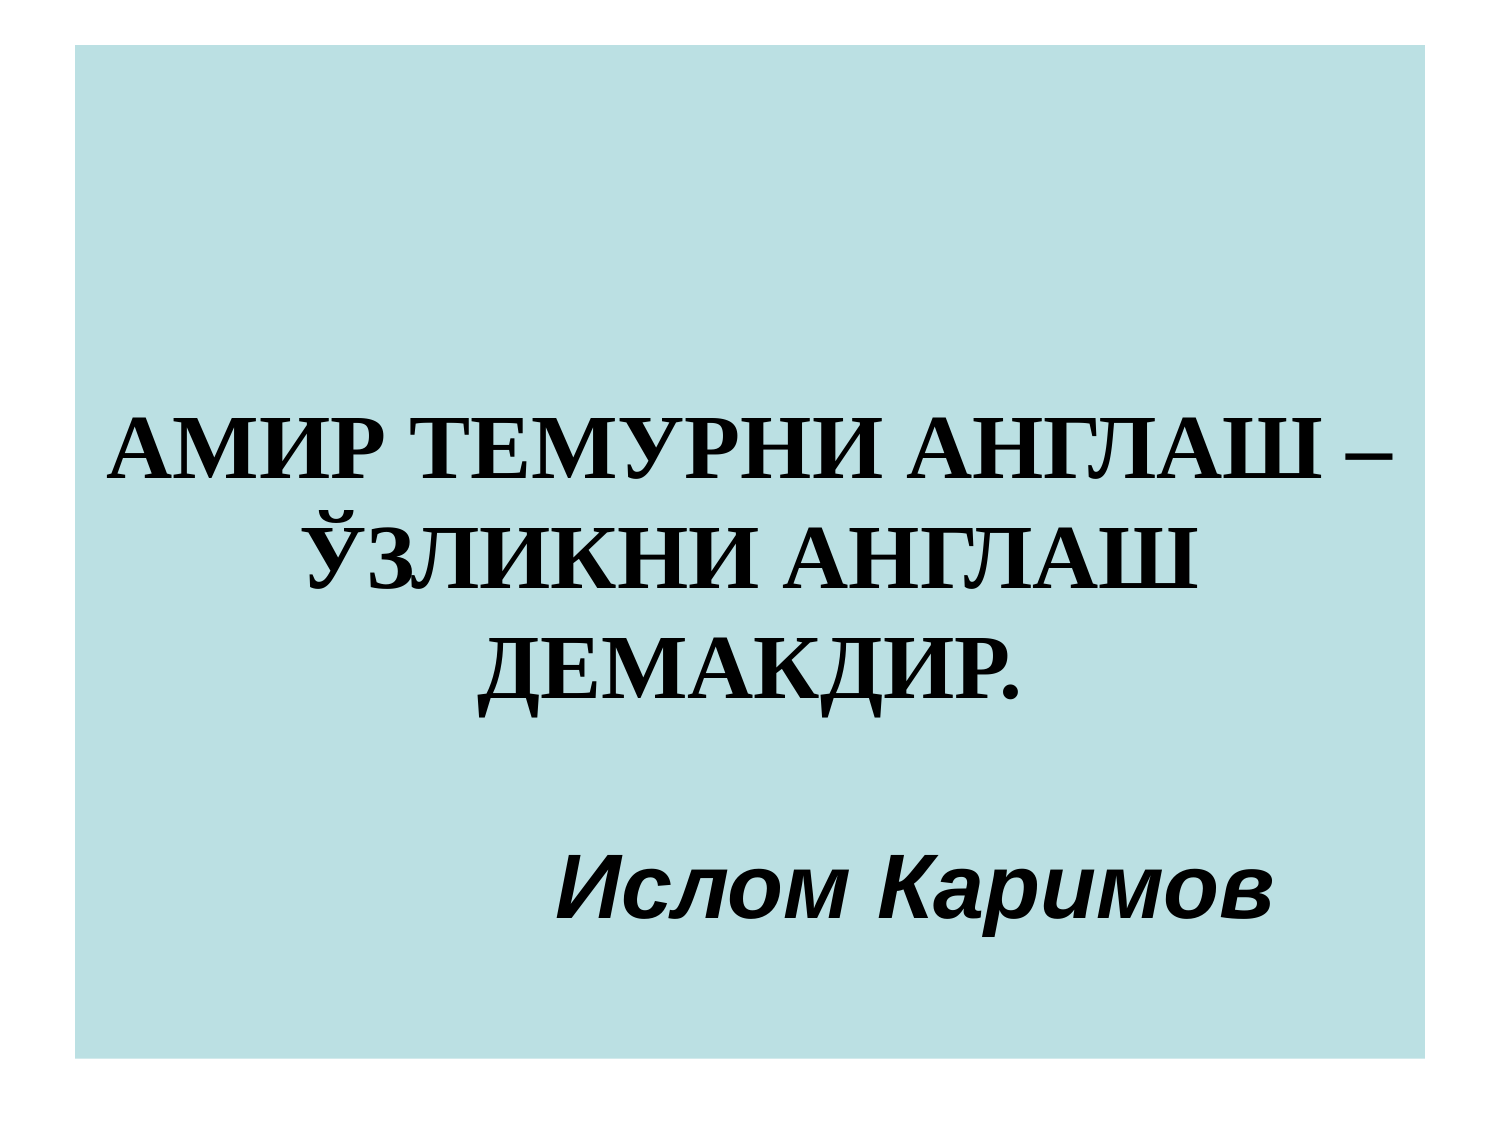

# АМИР ТЕМУРНИ АНГЛАШ – ЎЗЛИКНИ АНГЛАШ ДЕМАКДИР. Ислом Каримов